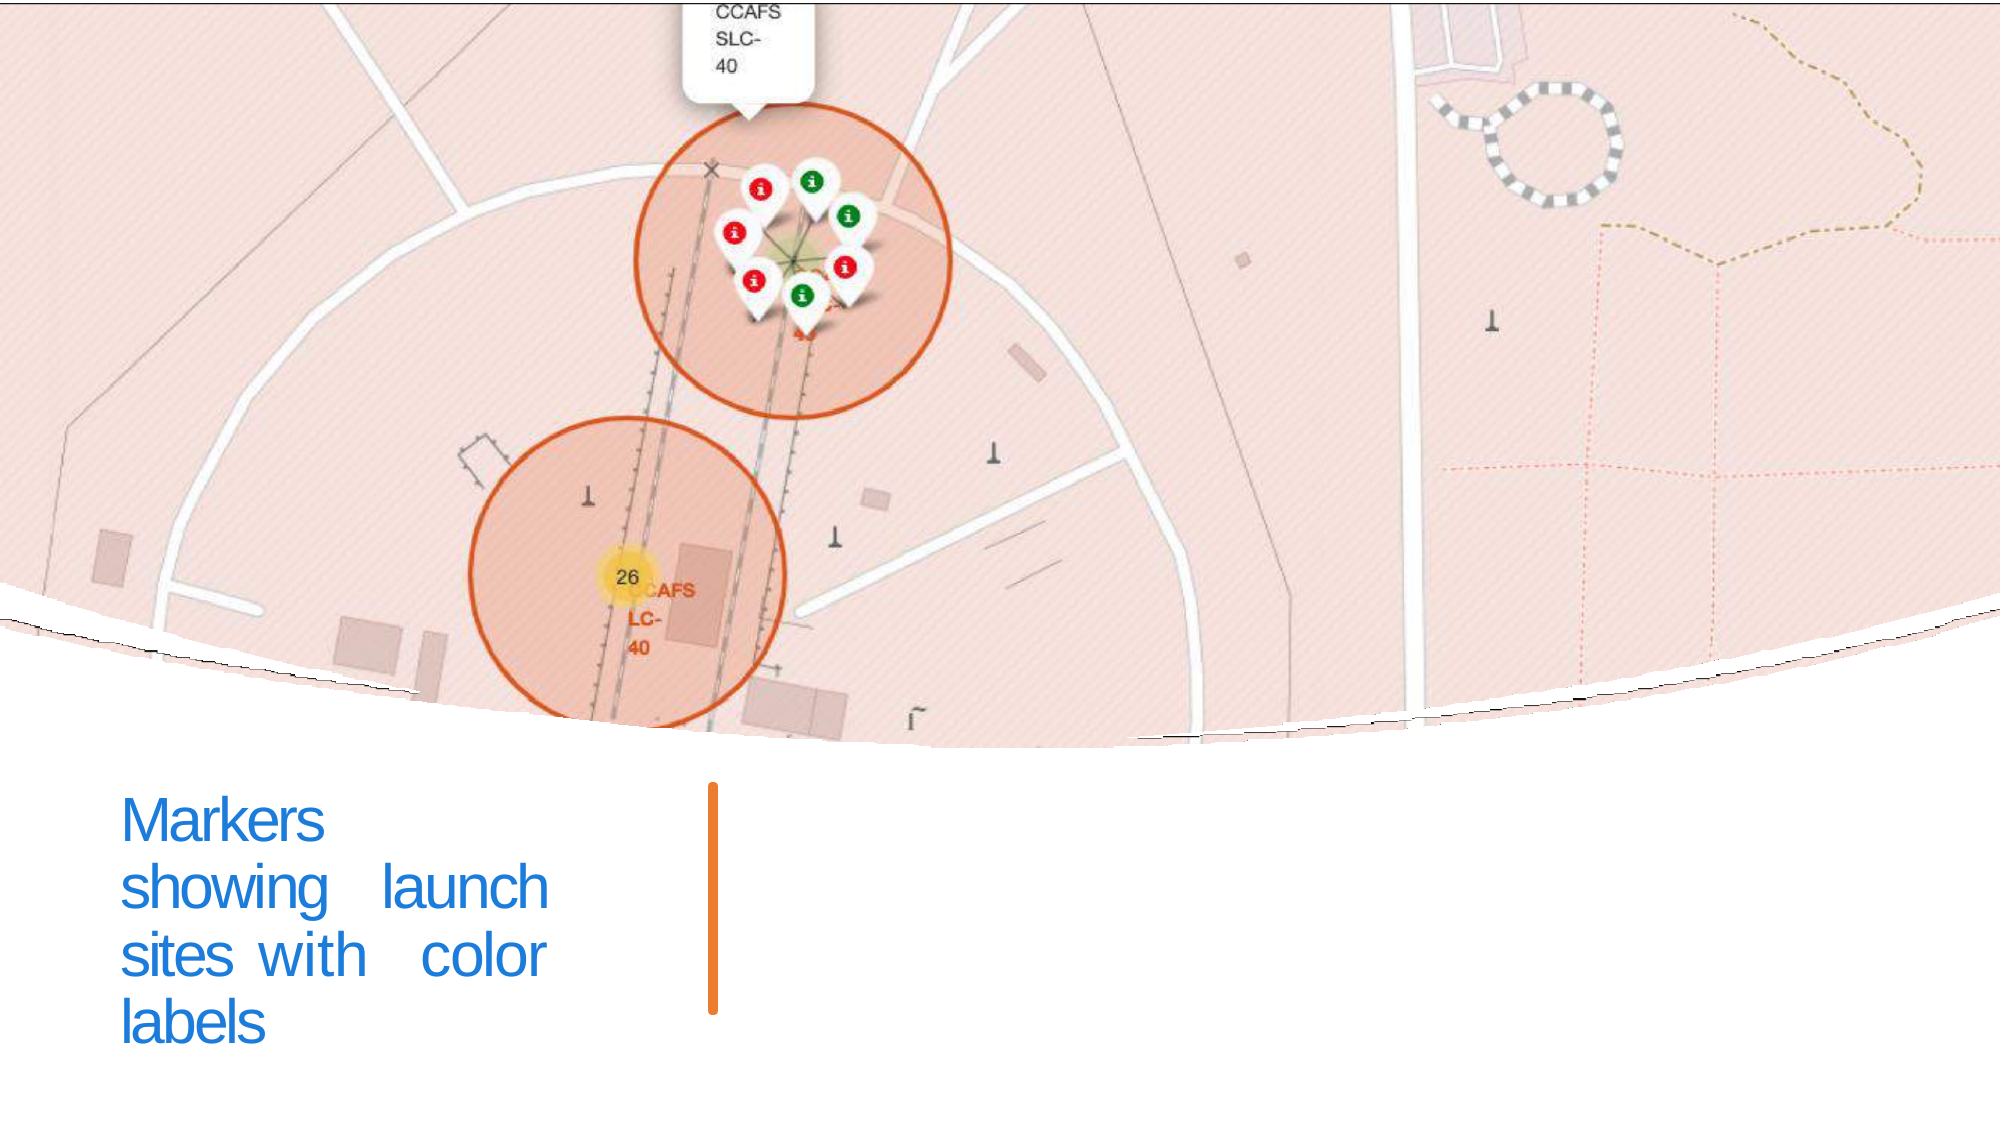

Markers showing  launch sites with  color labels